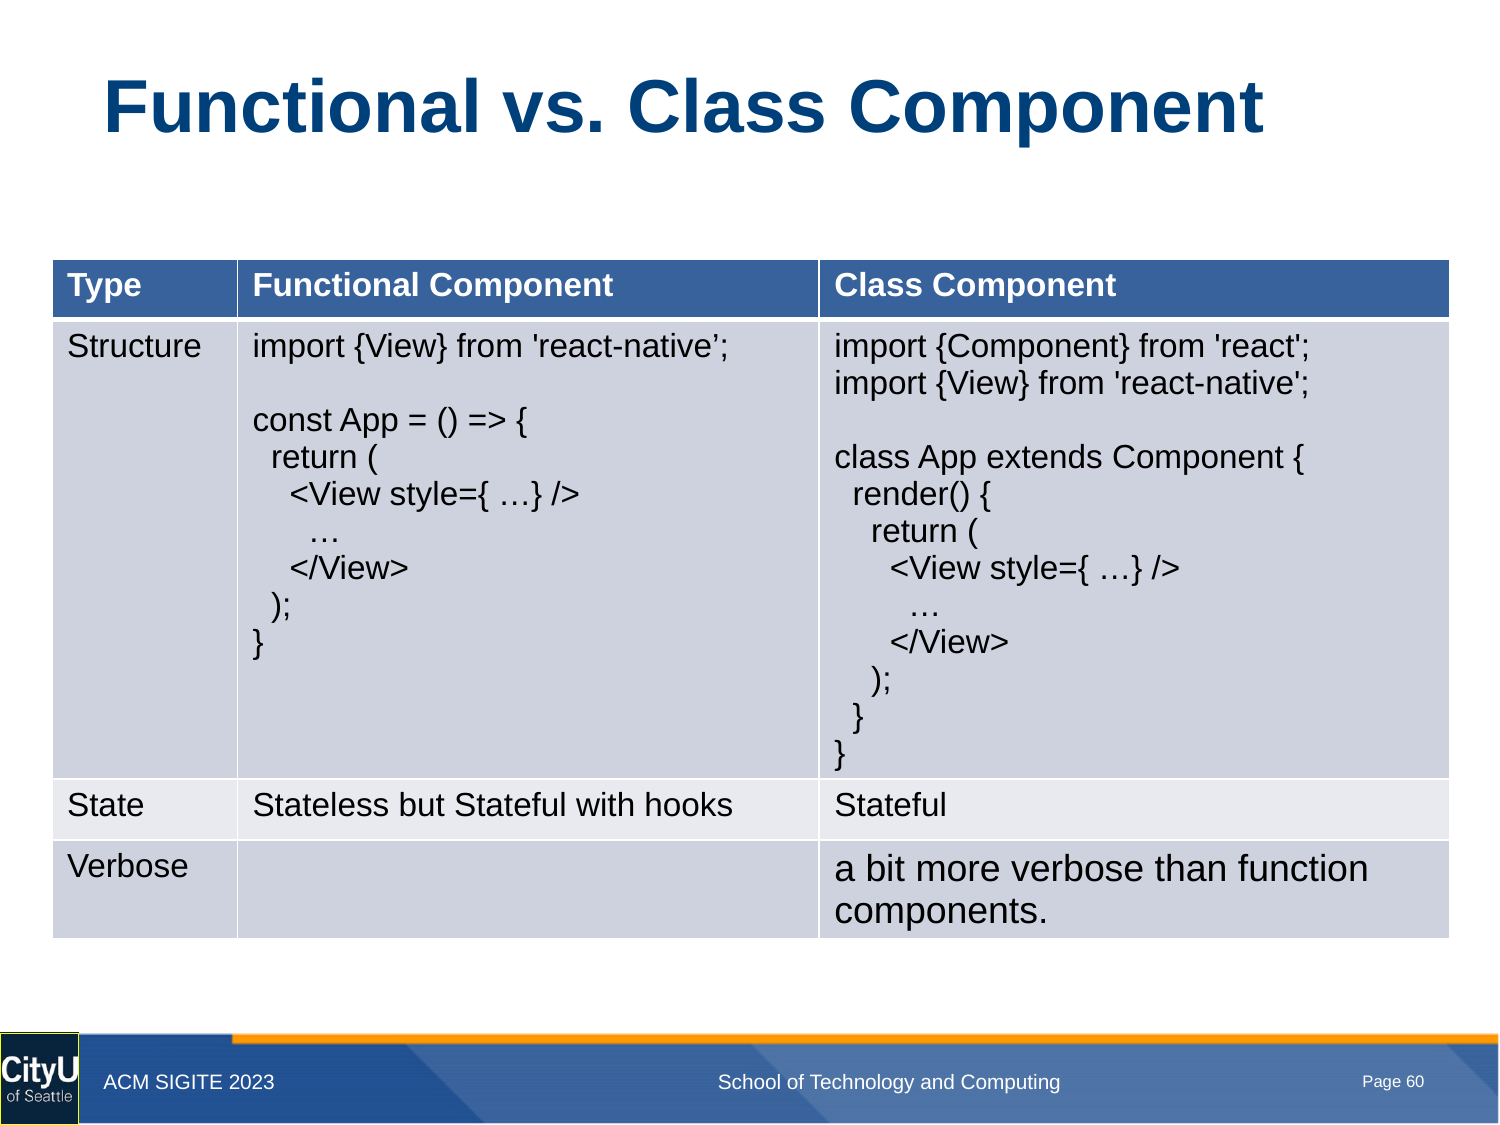

# Functional vs. Class Component
| Type | Functional Component | Class Component |
| --- | --- | --- |
| Structure | import {View} from 'react-native’; const App = () => {   return (     <View style={ …} /> … </View>   ); } | import {Component} from 'react'; import {View} from 'react-native'; class App extends Component { render() { return (     <View style={ …} /> … </View>   );   } } |
| State | Stateless but Stateful with hooks | Stateful |
| Verbose |  | a bit more verbose than function components. |